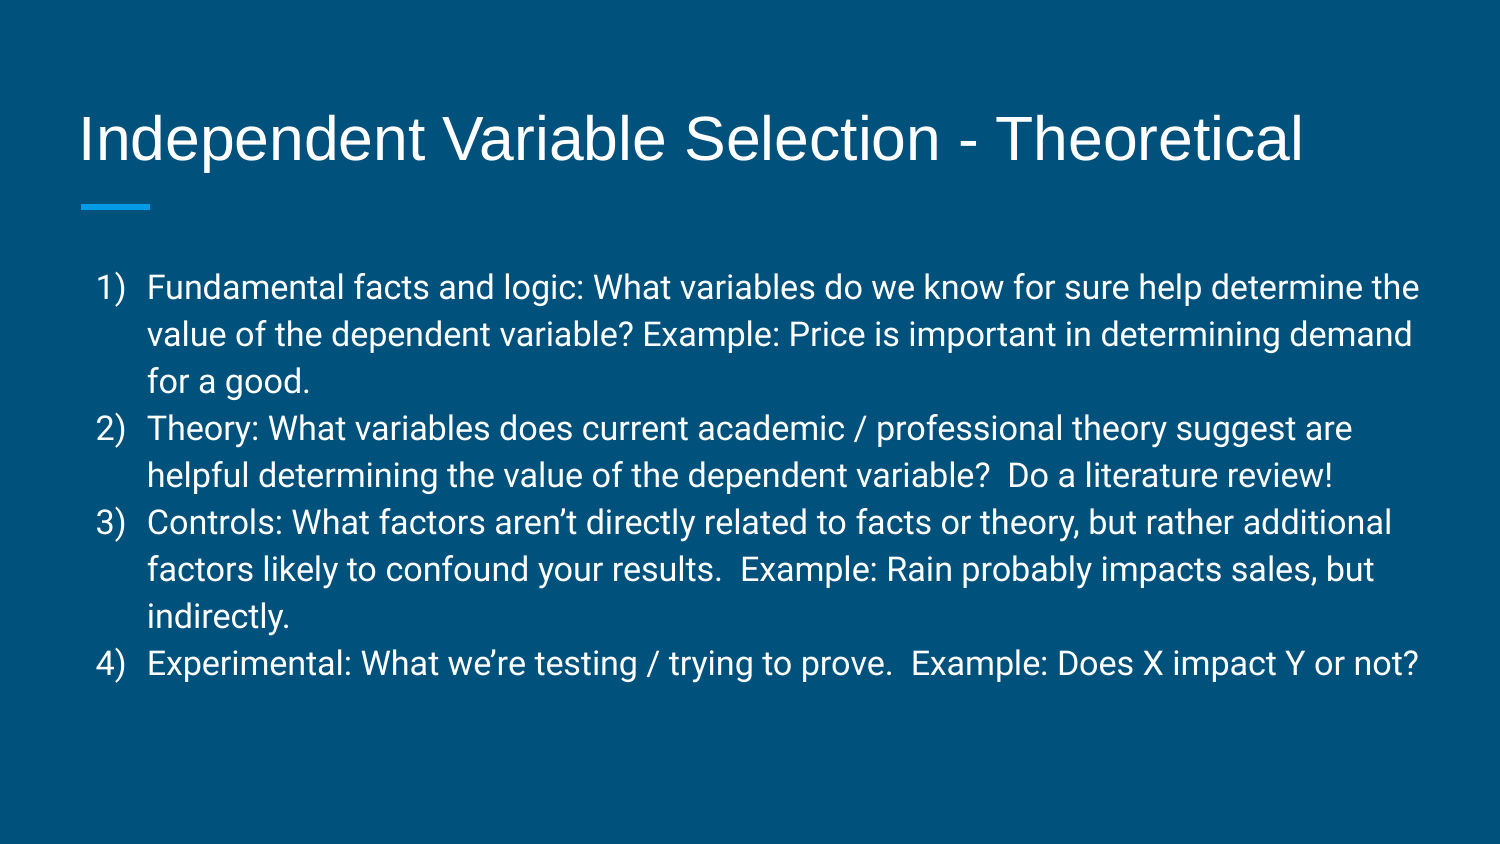

# Independent Variable Selection - Theoretical
Fundamental facts and logic: What variables do we know for sure help determine the value of the dependent variable? Example: Price is important in determining demand for a good.
Theory: What variables does current academic / professional theory suggest are helpful determining the value of the dependent variable?  Do a literature review!
Controls: What factors aren’t directly related to facts or theory, but rather additional factors likely to confound your results.  Example: Rain probably impacts sales, but indirectly.
Experimental: What we’re testing / trying to prove.  Example: Does X impact Y or not?